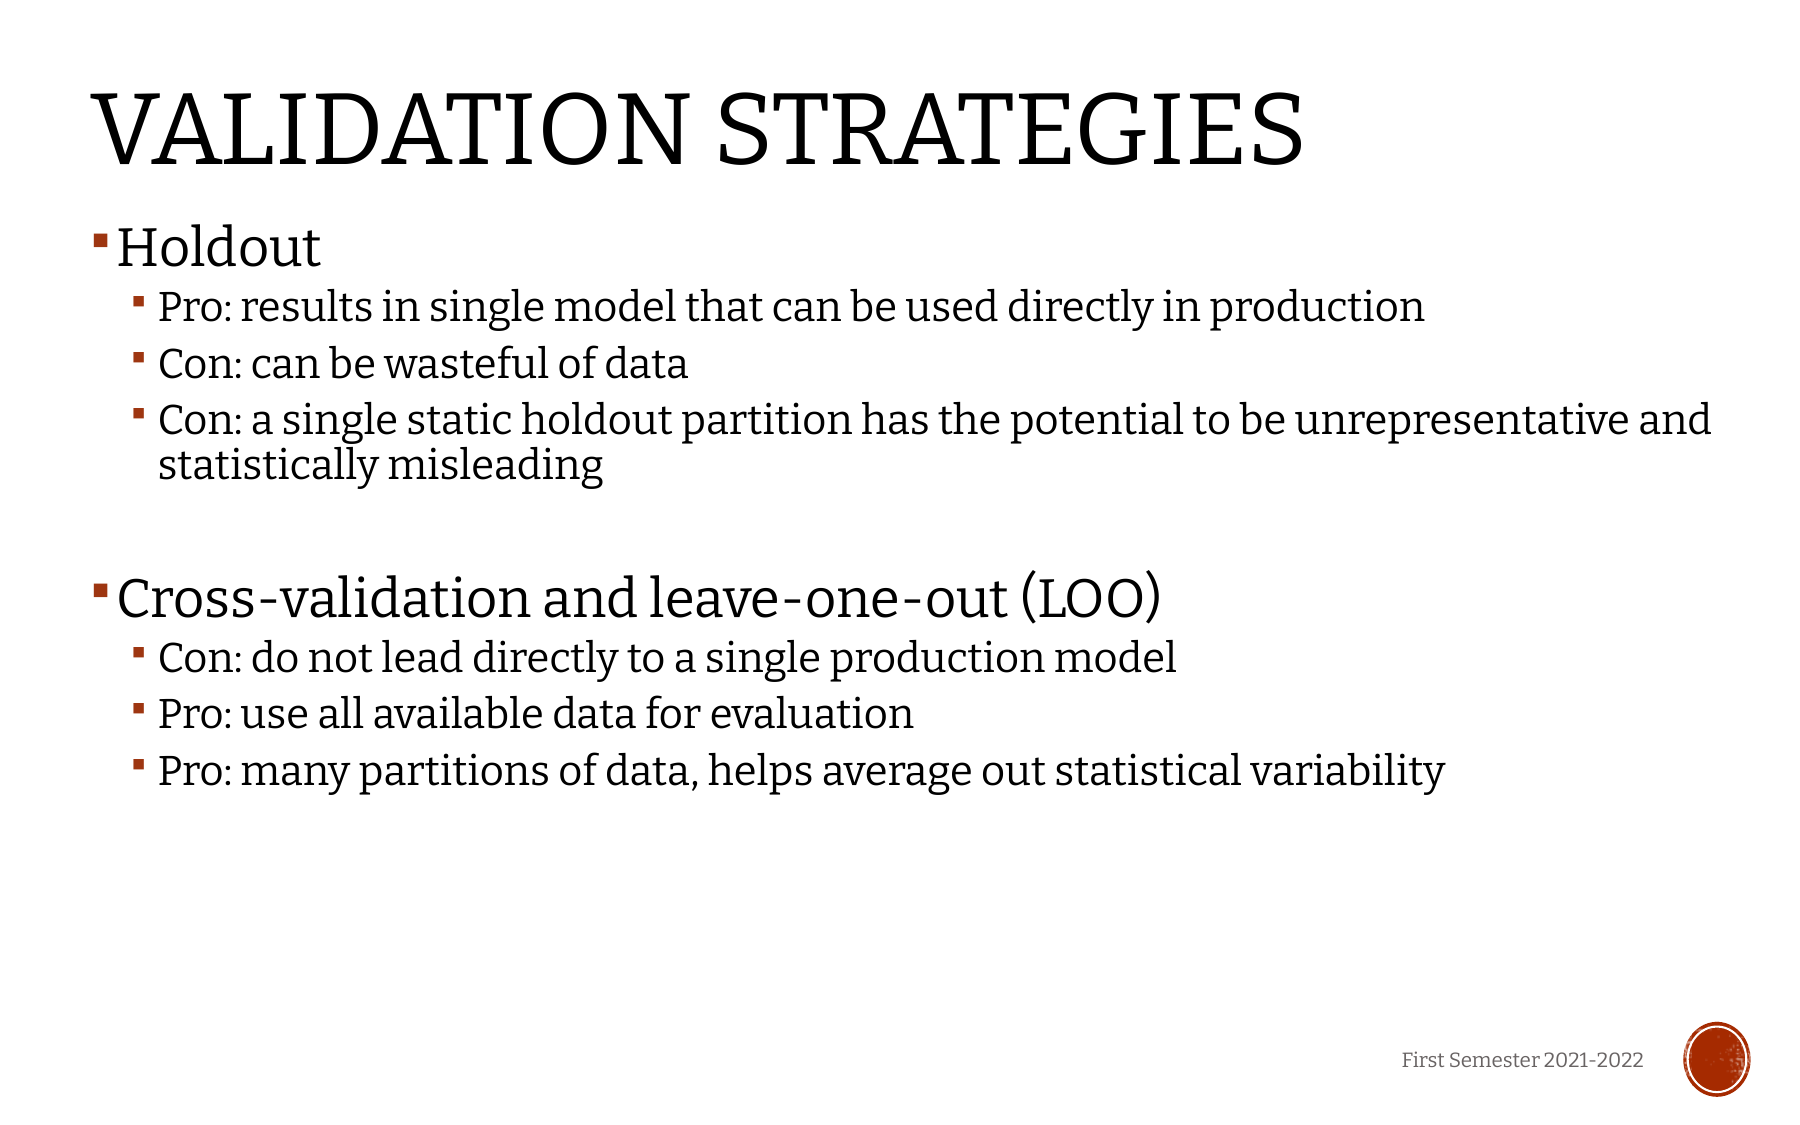

# Validation strategies
Holdout
Pro: results in single model that can be used directly in production
Con: can be wasteful of data
Con: a single static holdout partition has the potential to be unrepresentative and statistically misleading

Cross-validation and leave-one-out (LOO)
Con: do not lead directly to a single production model
Pro: use all available data for evaluation
Pro: many partitions of data, helps average out statistical variability
First Semester 2021-2022